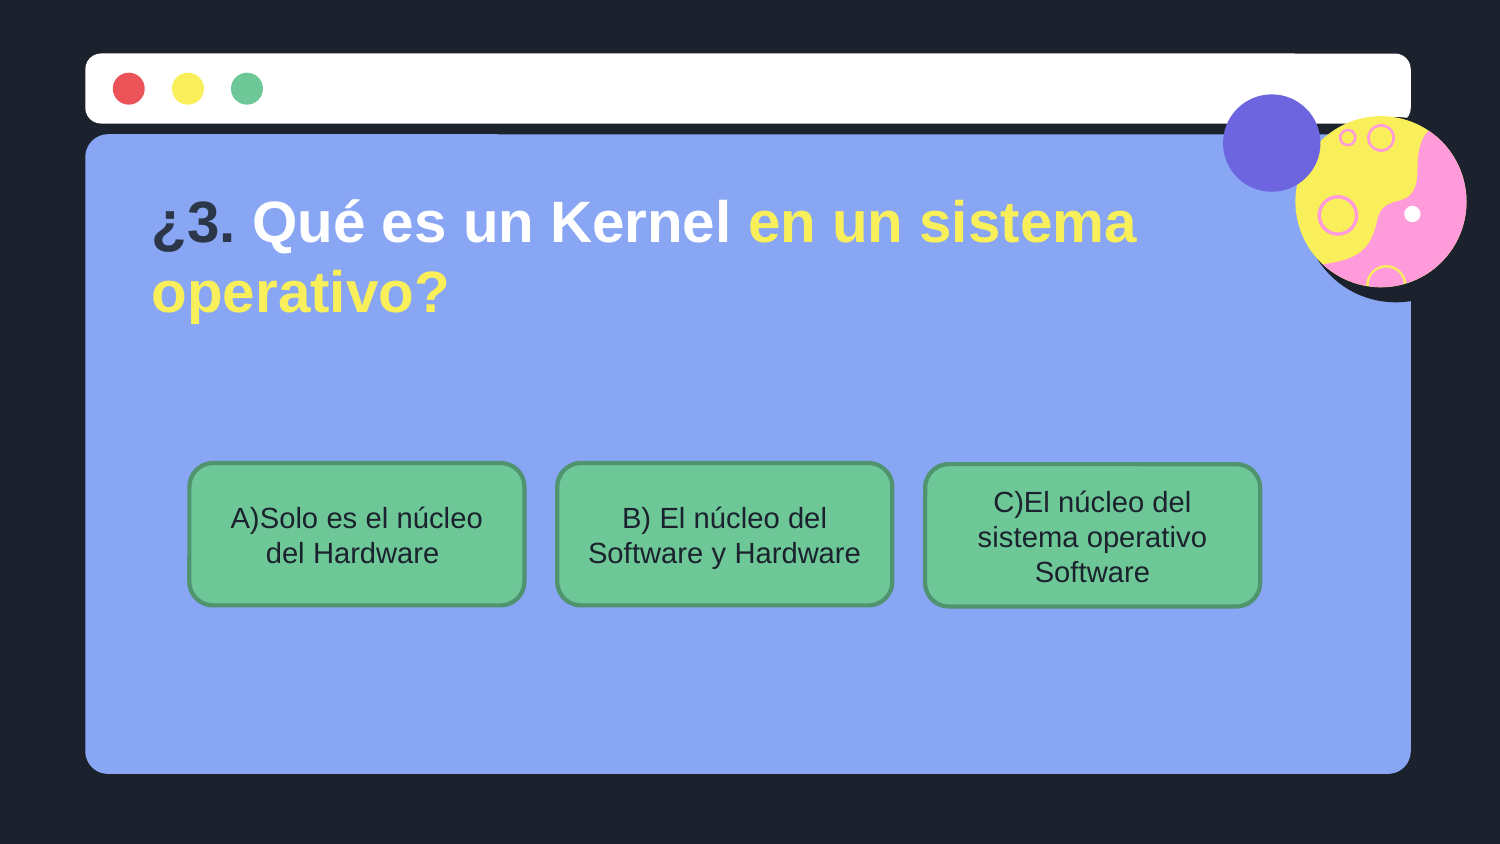

¿3. Qué es un Kernel en un sistema operativo?
A)Solo es el núcleo del Hardware
B) El núcleo del Software y Hardware
C)El núcleo del sistema operativo Software